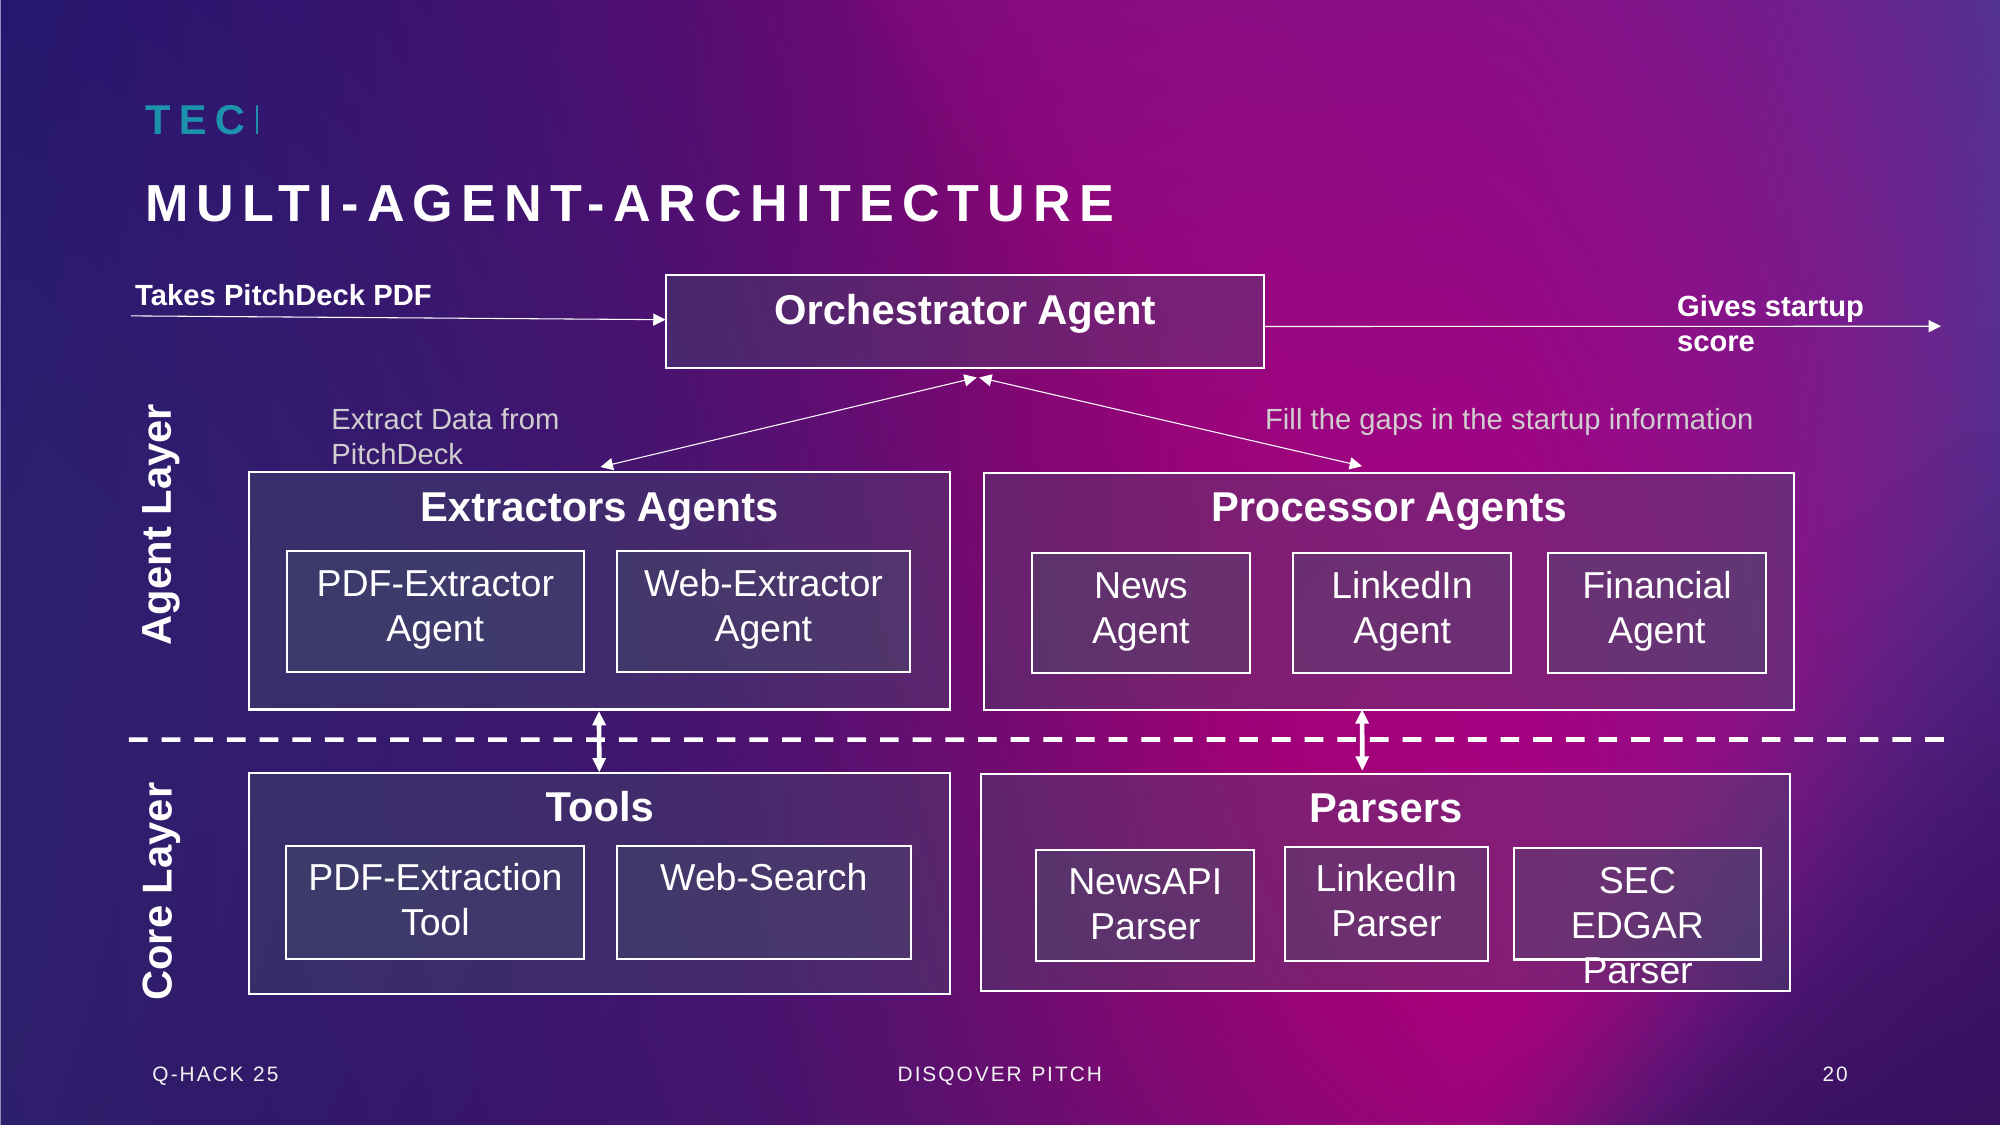

Tech
Multi-agent-architecture
Orchestrator Agent
Takes PitchDeck PDF
Gives startup score
Fill the gaps in the startup information
Extract Data from PitchDeck
Extractors Agents
PDF-Extractor
Agent

Web-Extractor
Agent

Processor Agents
Financial
Agent

News
Agent

LinkedIn
Agent

Agent Layer
Tools
PDF-Extraction
Tool

Web-Search

Parsers
SEC EDGAR
Parser

NewsAPI
Parser

LinkedIn
Parser

Core Layer
Q-Hack 25
disQover Pitch
20